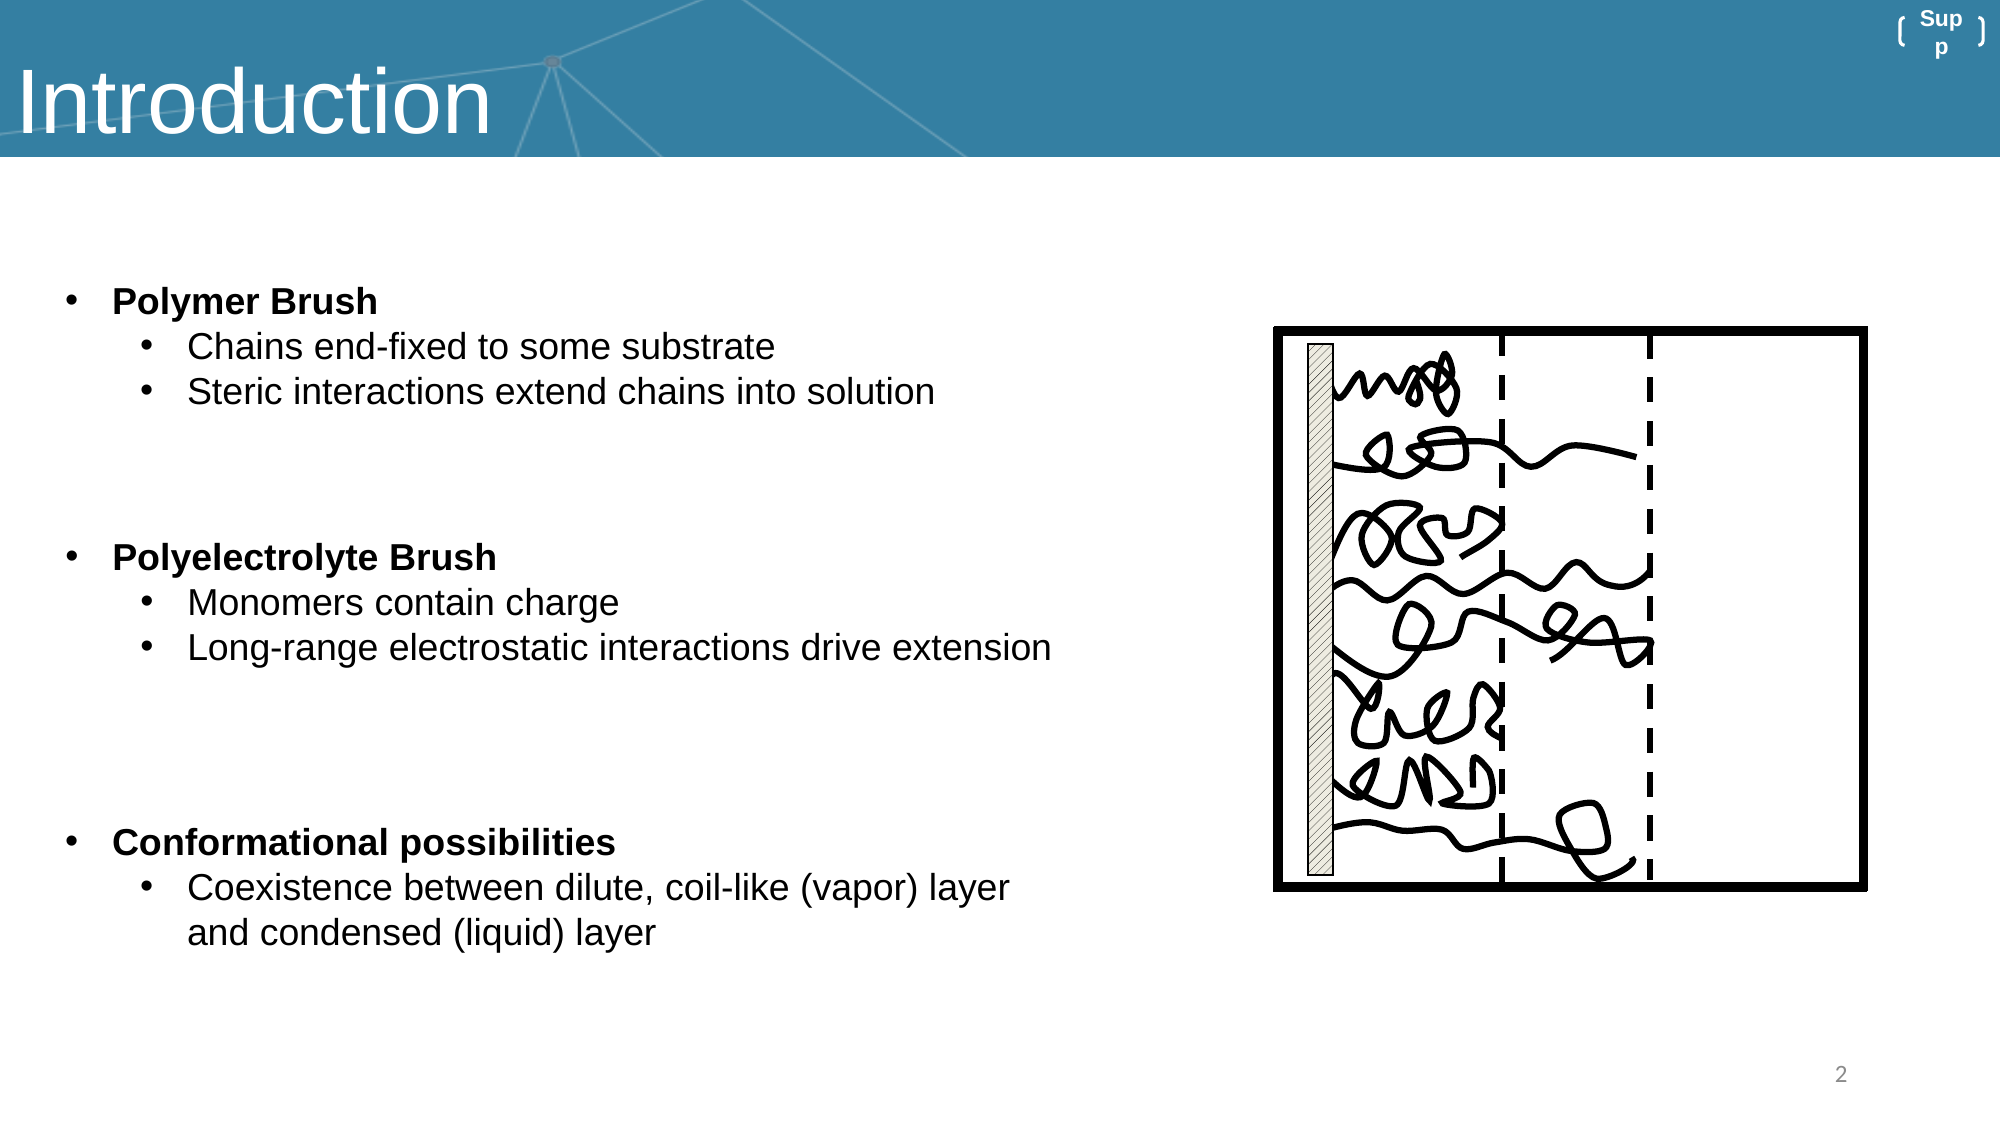

# Introduction
Polymer Brush
Chains end-fixed to some substrate
Steric interactions extend chains into solution

Polyelectrolyte Brush
Monomers contain charge
Long-range electrostatic interactions drive extension
Conformational possibilities
Coexistence between dilute, coil-like (vapor) layer and condensed (liquid) layer
2